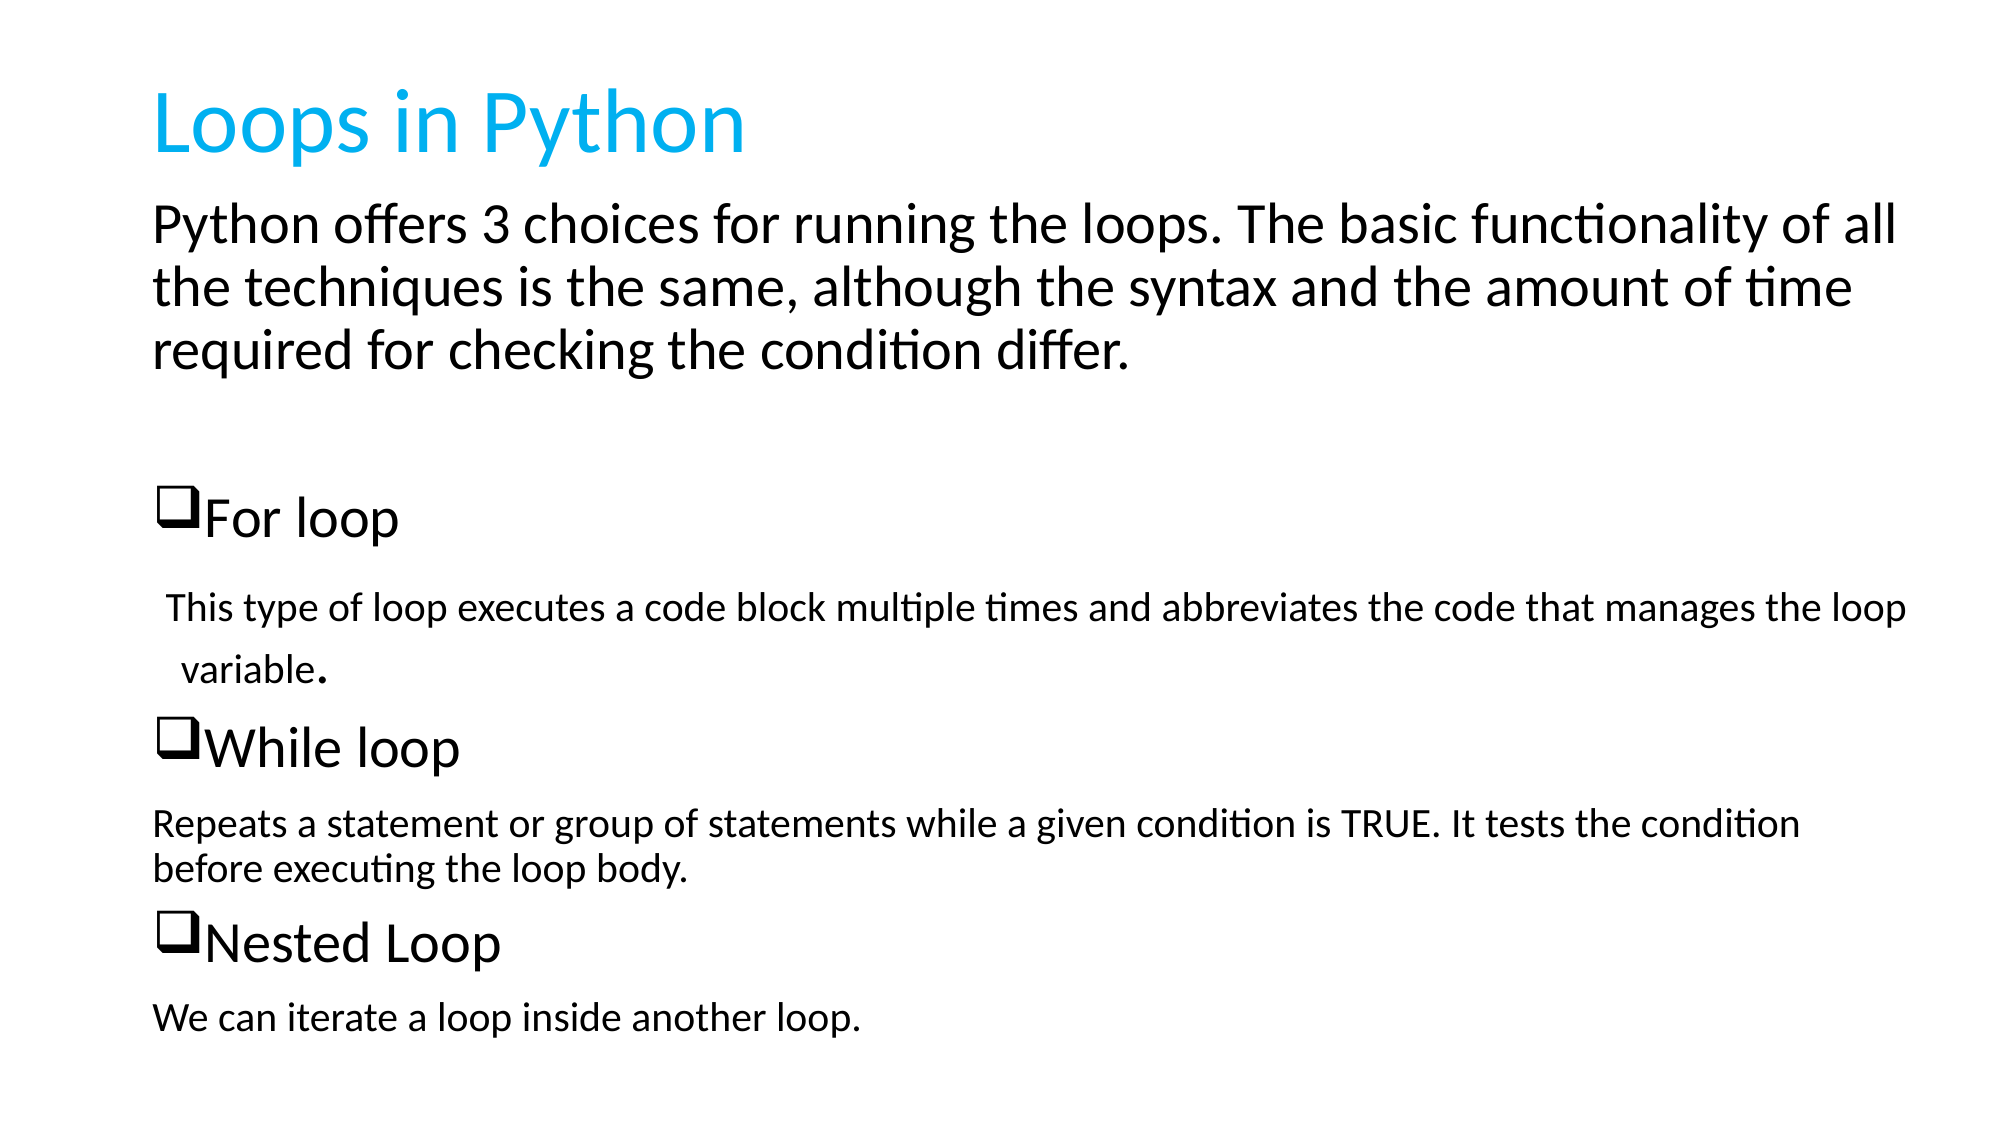

# Loops in Python
Python offers 3 choices for running the loops. The basic functionality of all the techniques is the same, although the syntax and the amount of time required for checking the condition differ.

For loop
 This type of loop executes a code block multiple times and abbreviates the code that manages the loop    variable.
While loop
Repeats a statement or group of statements while a given condition is TRUE. It tests the condition before executing the loop body.
Nested Loop
We can iterate a loop inside another loop.